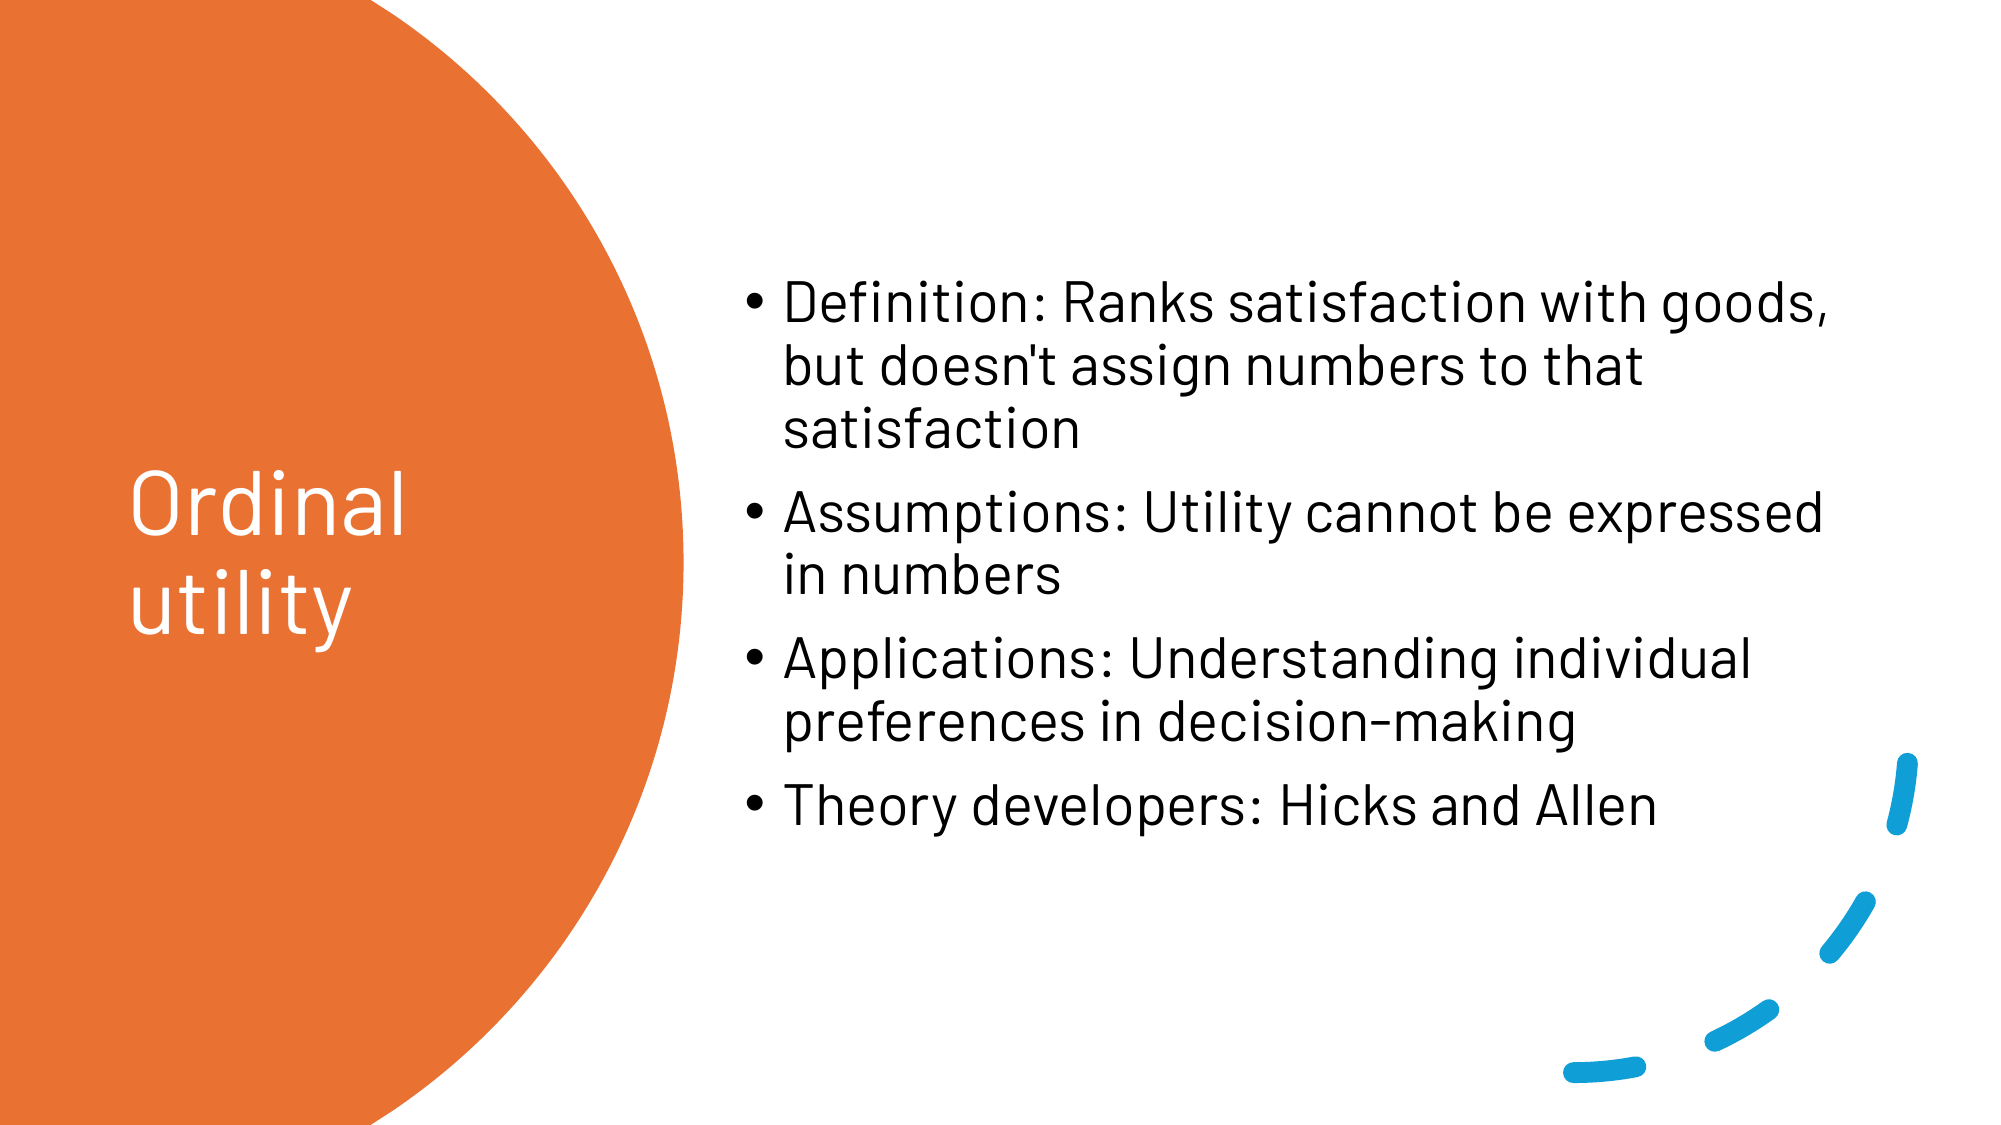

Definition: Ranks satisfaction with goods, but doesn't assign numbers to that satisfaction
Assumptions: Utility cannot be expressed in numbers
Applications: Understanding individual preferences in decision-making
Theory developers: Hicks and Allen
# Ordinal utility